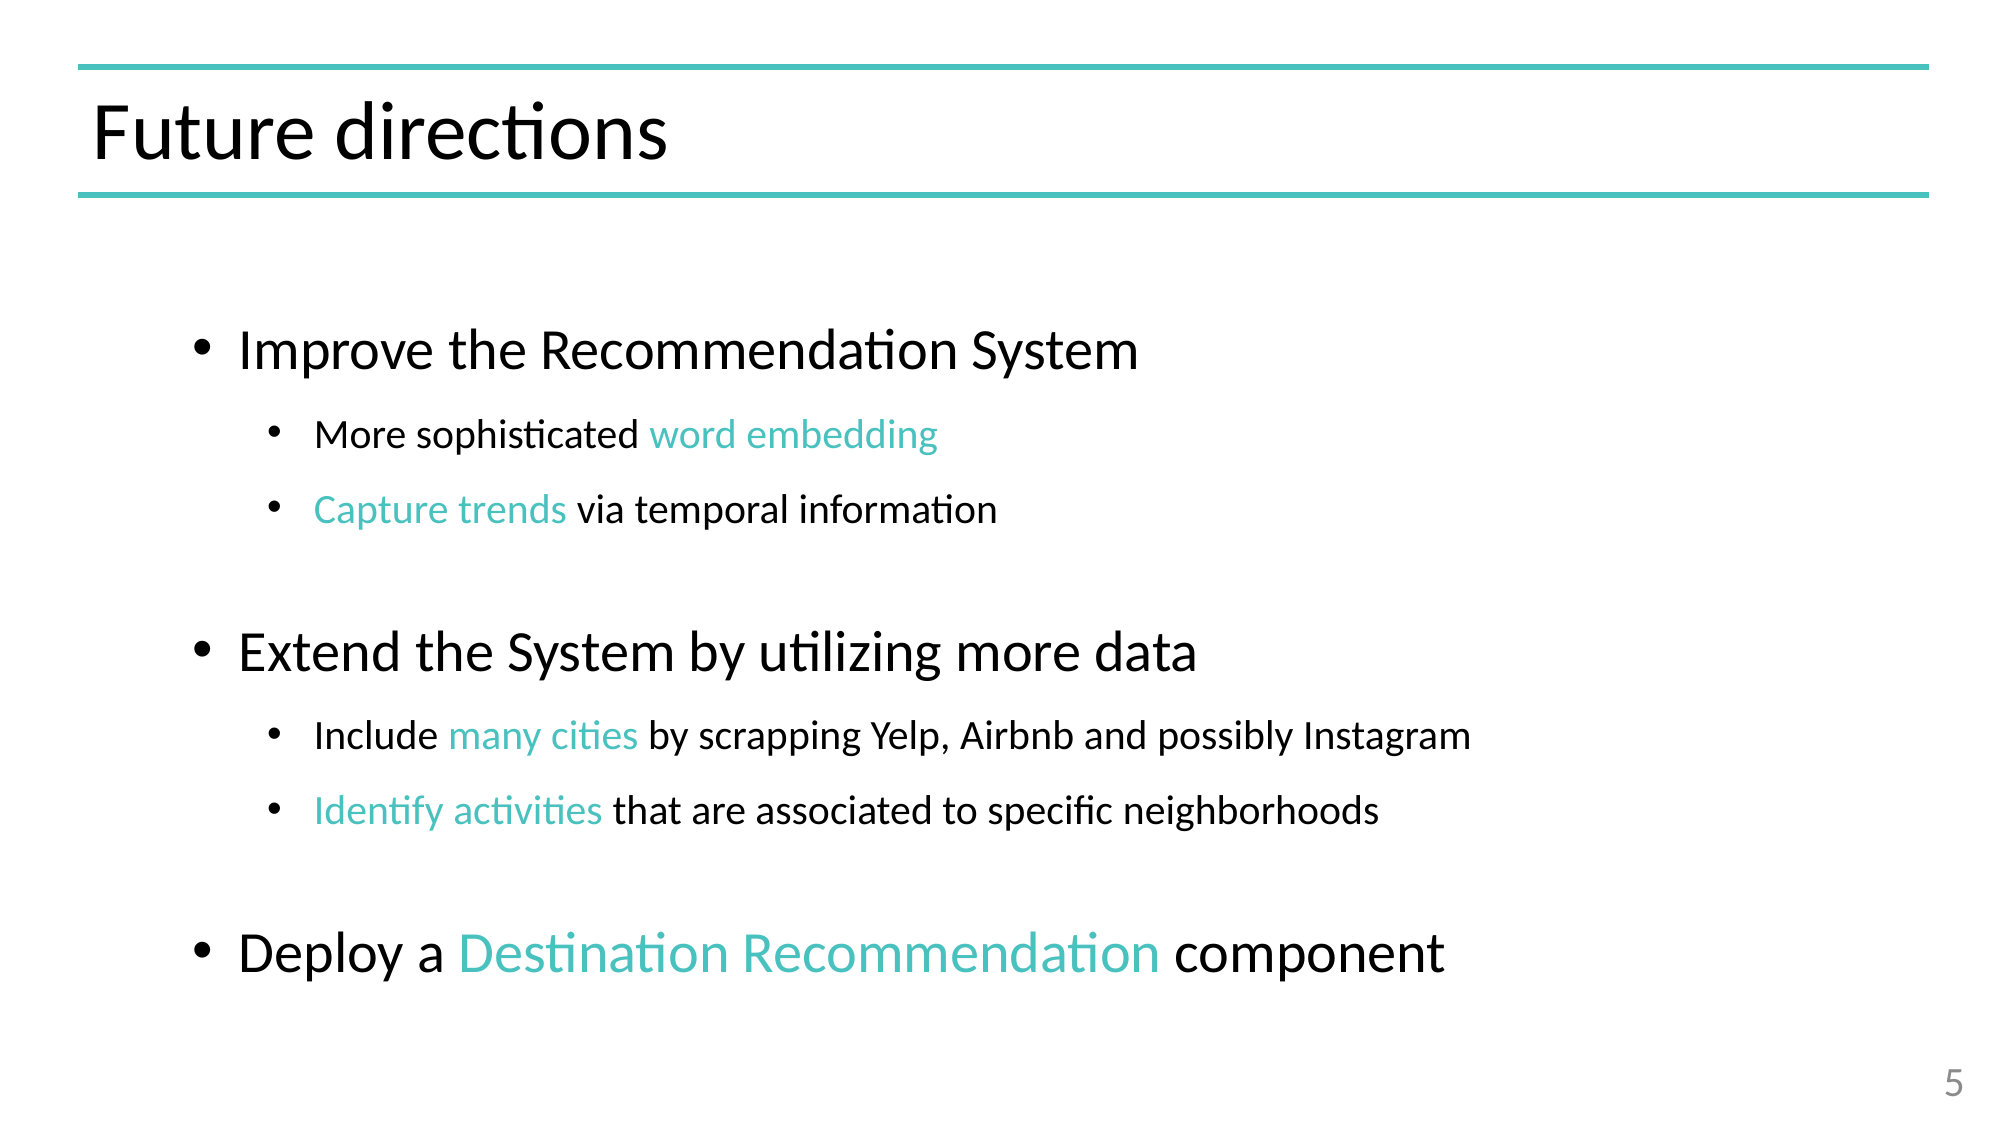

Future directions
Improve the Recommendation System
More sophisticated word embedding
Capture trends via temporal information
Extend the System by utilizing more data
Include many cities by scrapping Yelp, Airbnb and possibly Instagram
Identify activities that are associated to specific neighborhoods
Deploy a Destination Recommendation component
5